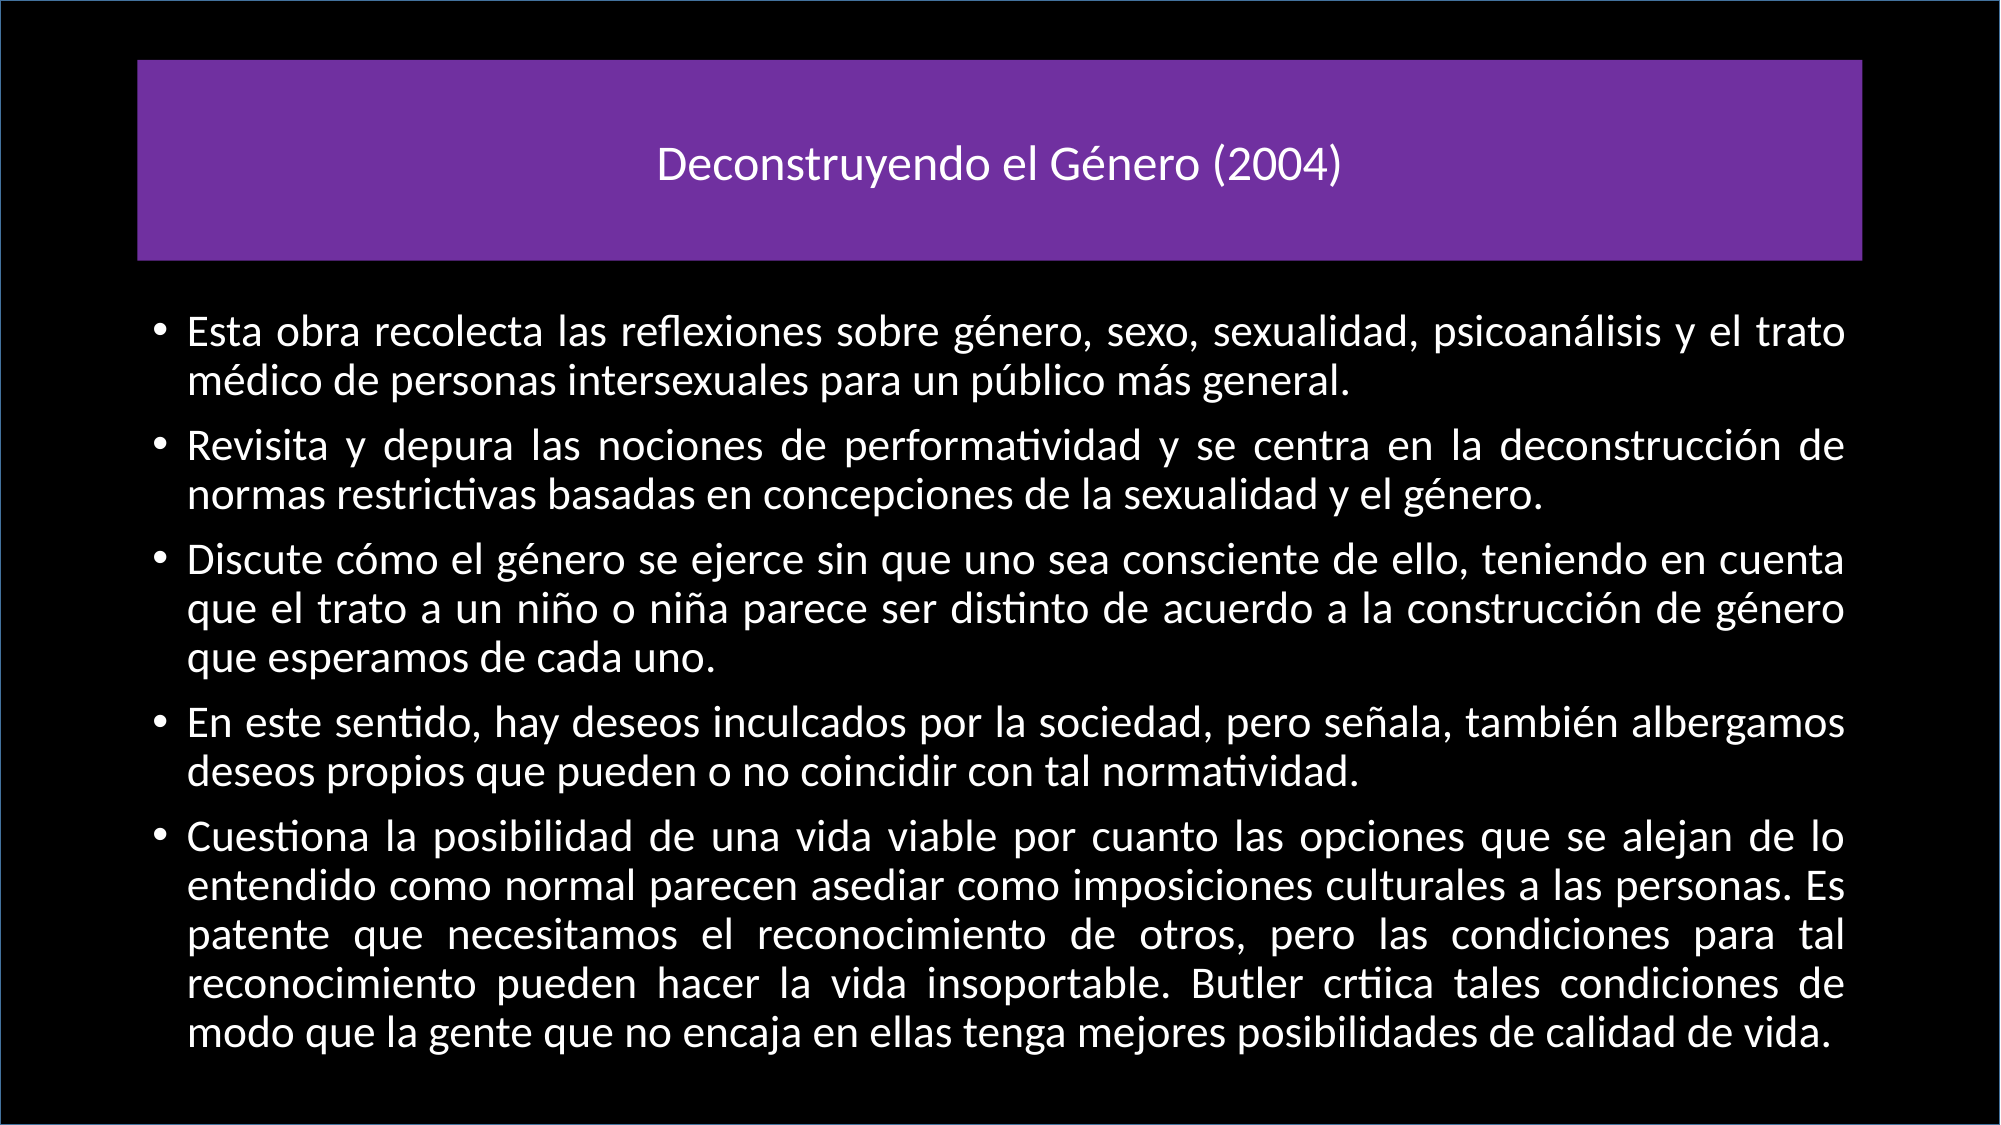

# Deconstruyendo el Género (2004)
Esta obra recolecta las reflexiones sobre género, sexo, sexualidad, psicoanálisis y el trato médico de personas intersexuales para un público más general.
Revisita y depura las nociones de performatividad y se centra en la deconstrucción de normas restrictivas basadas en concepciones de la sexualidad y el género.
Discute cómo el género se ejerce sin que uno sea consciente de ello, teniendo en cuenta que el trato a un niño o niña parece ser distinto de acuerdo a la construcción de género que esperamos de cada uno.
En este sentido, hay deseos inculcados por la sociedad, pero señala, también albergamos deseos propios que pueden o no coincidir con tal normatividad.
Cuestiona la posibilidad de una vida viable por cuanto las opciones que se alejan de lo entendido como normal parecen asediar como imposiciones culturales a las personas. Es patente que necesitamos el reconocimiento de otros, pero las condiciones para tal reconocimiento pueden hacer la vida insoportable. Butler crtiica tales condiciones de modo que la gente que no encaja en ellas tenga mejores posibilidades de calidad de vida.